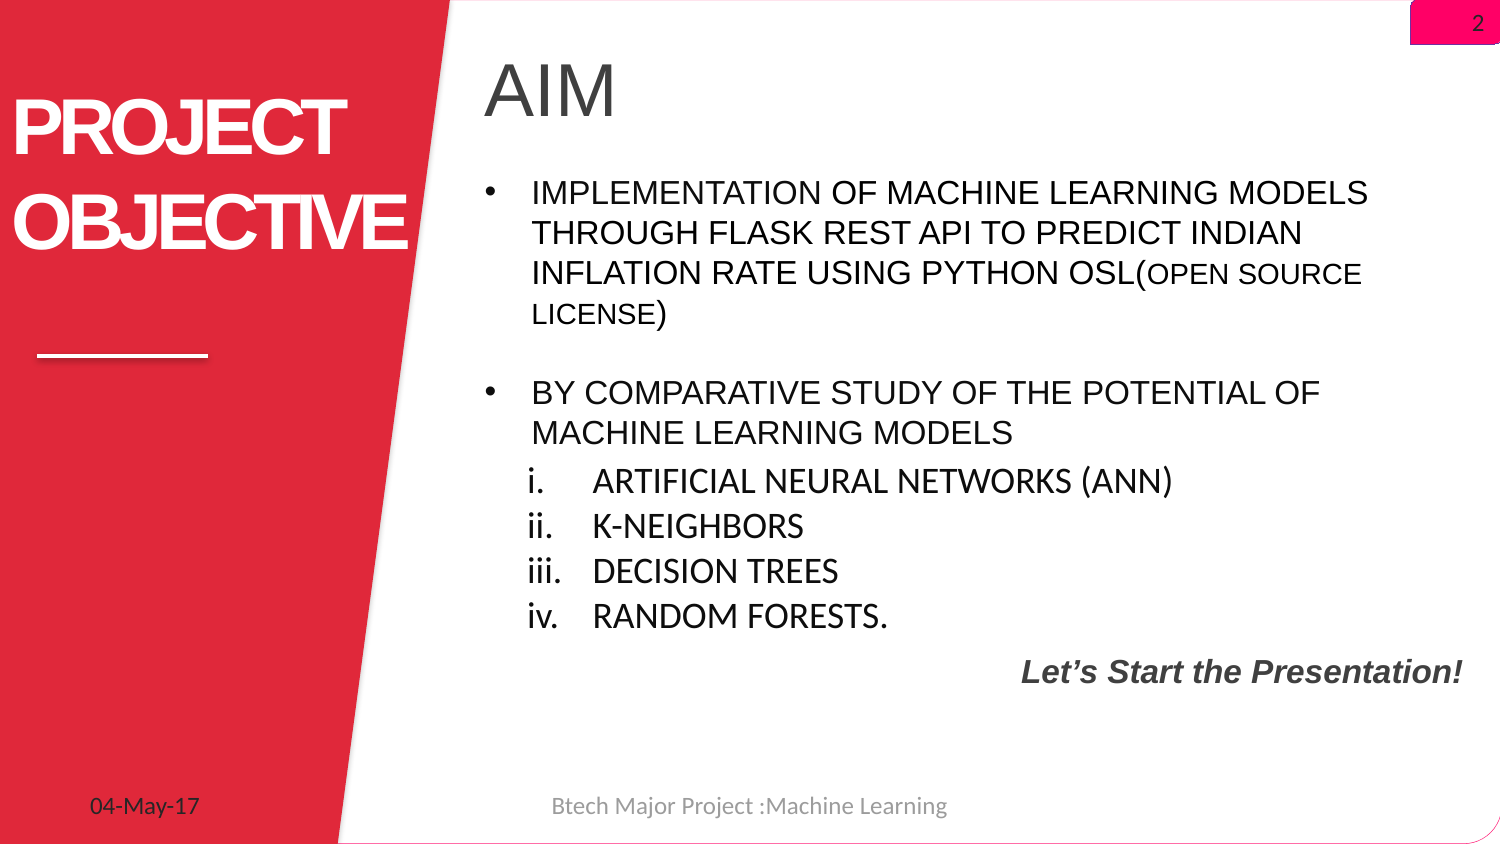

2
AIM

IMPLEMENTATION OF MACHINE LEARNING MODELS THROUGH FLASK REST API TO PREDICT INDIAN INFLATION RATE USING PYTHON OSL(OPEN SOURCE LICENSE)

BY COMPARATIVE STUDY OF THE POTENTIAL OF MACHINE LEARNING MODELS

Let’s Start the Presentation!
PROJECT OBJECTIVE

ARTIFICIAL NEURAL NETWORKS (ANN)
K-NEIGHBORS
DECISION TREES
RANDOM FORESTS.
04-May-17
Btech Major Project :Machine Learning